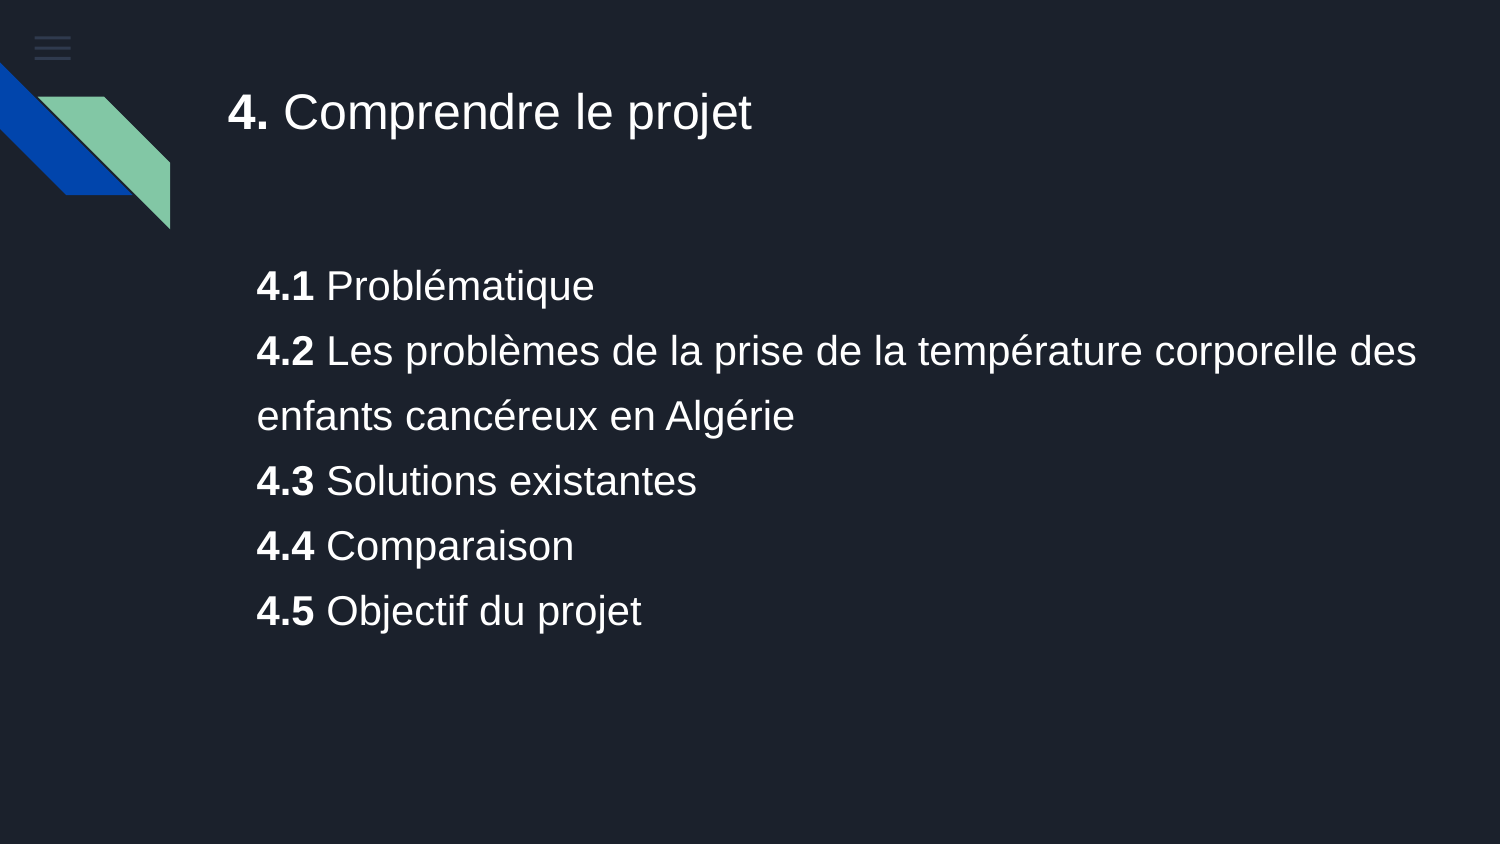

# 4. Comprendre le projet
4.1 Problématique
4.2 Les problèmes de la prise de la température corporelle des enfants cancéreux en Algérie
4.3 Solutions existantes
4.4 Comparaison
4.5 Objectif du projet

13